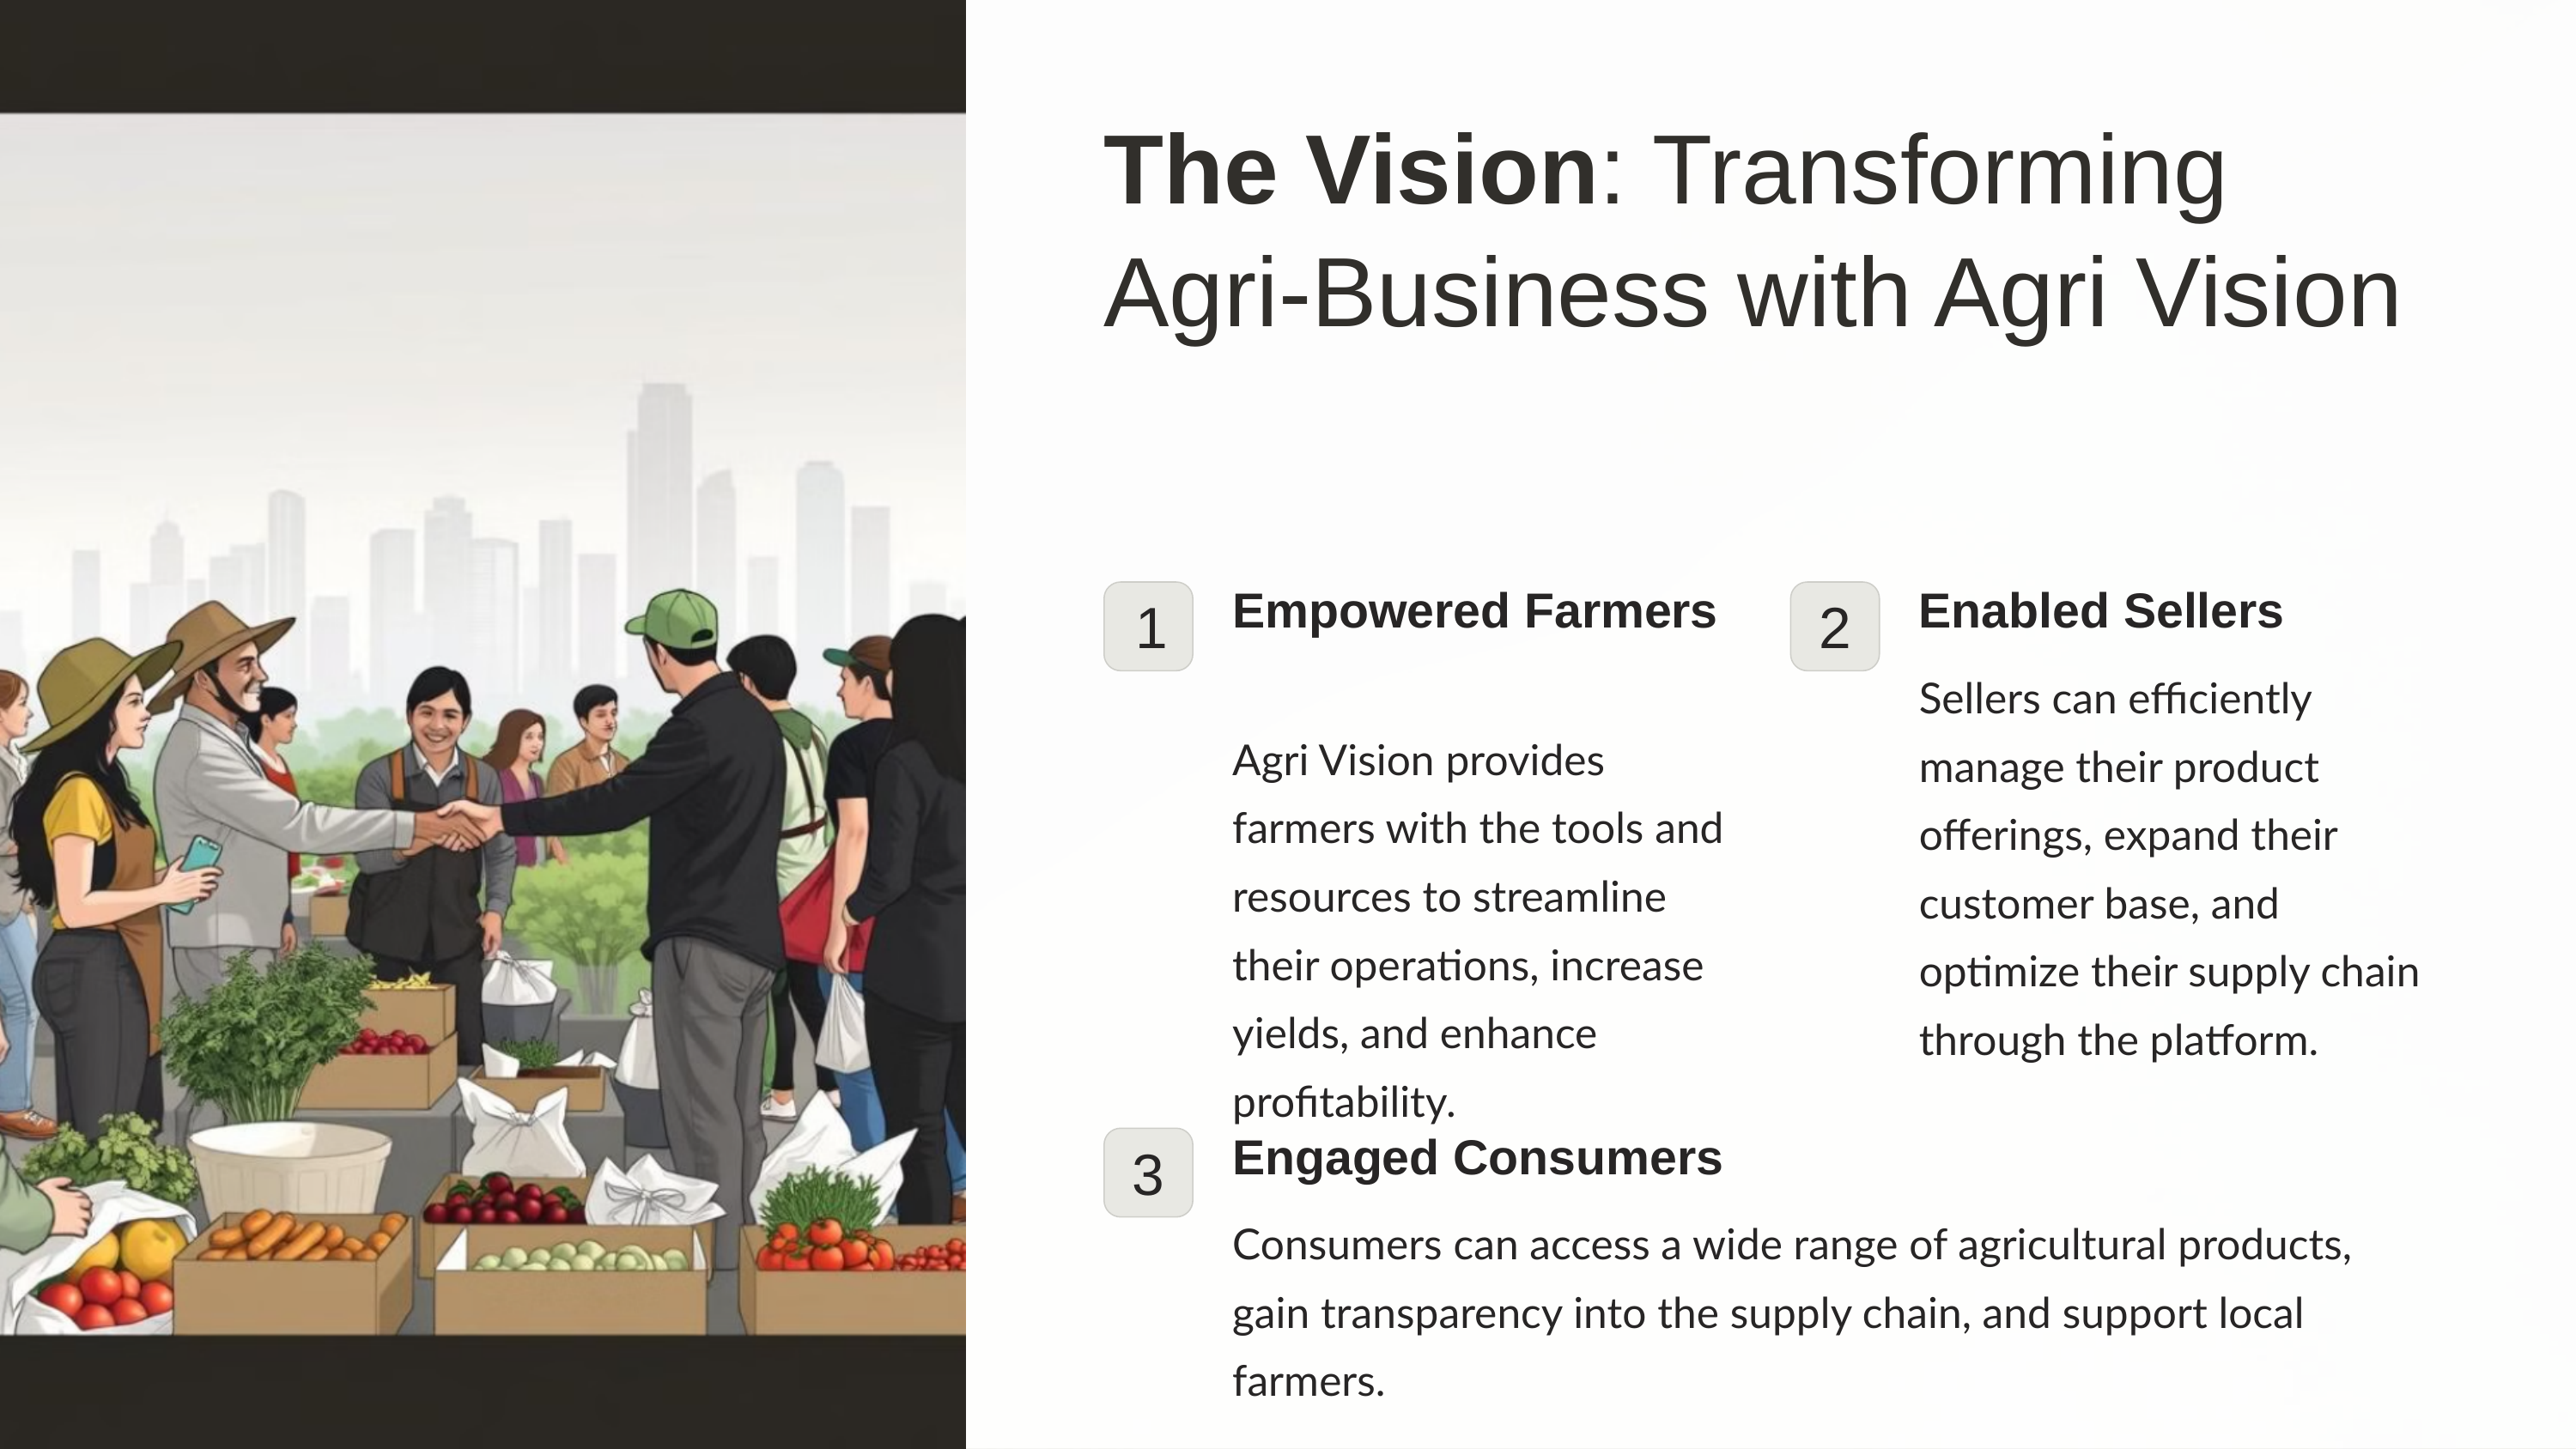

The Vision: Transforming Agri-Business with Agri Vision
Empowered Farmers
Enabled Sellers

1
2
Sellers can efficiently manage their product offerings, expand their customer base, and optimize their supply chain through the platform.
Agri Vision provides farmers with the tools and resources to streamline their operations, increase yields, and enhance profitability.
Engaged Consumers

3
Consumers can access a wide range of agricultural products, gain transparency into the supply chain, and support local farmers.